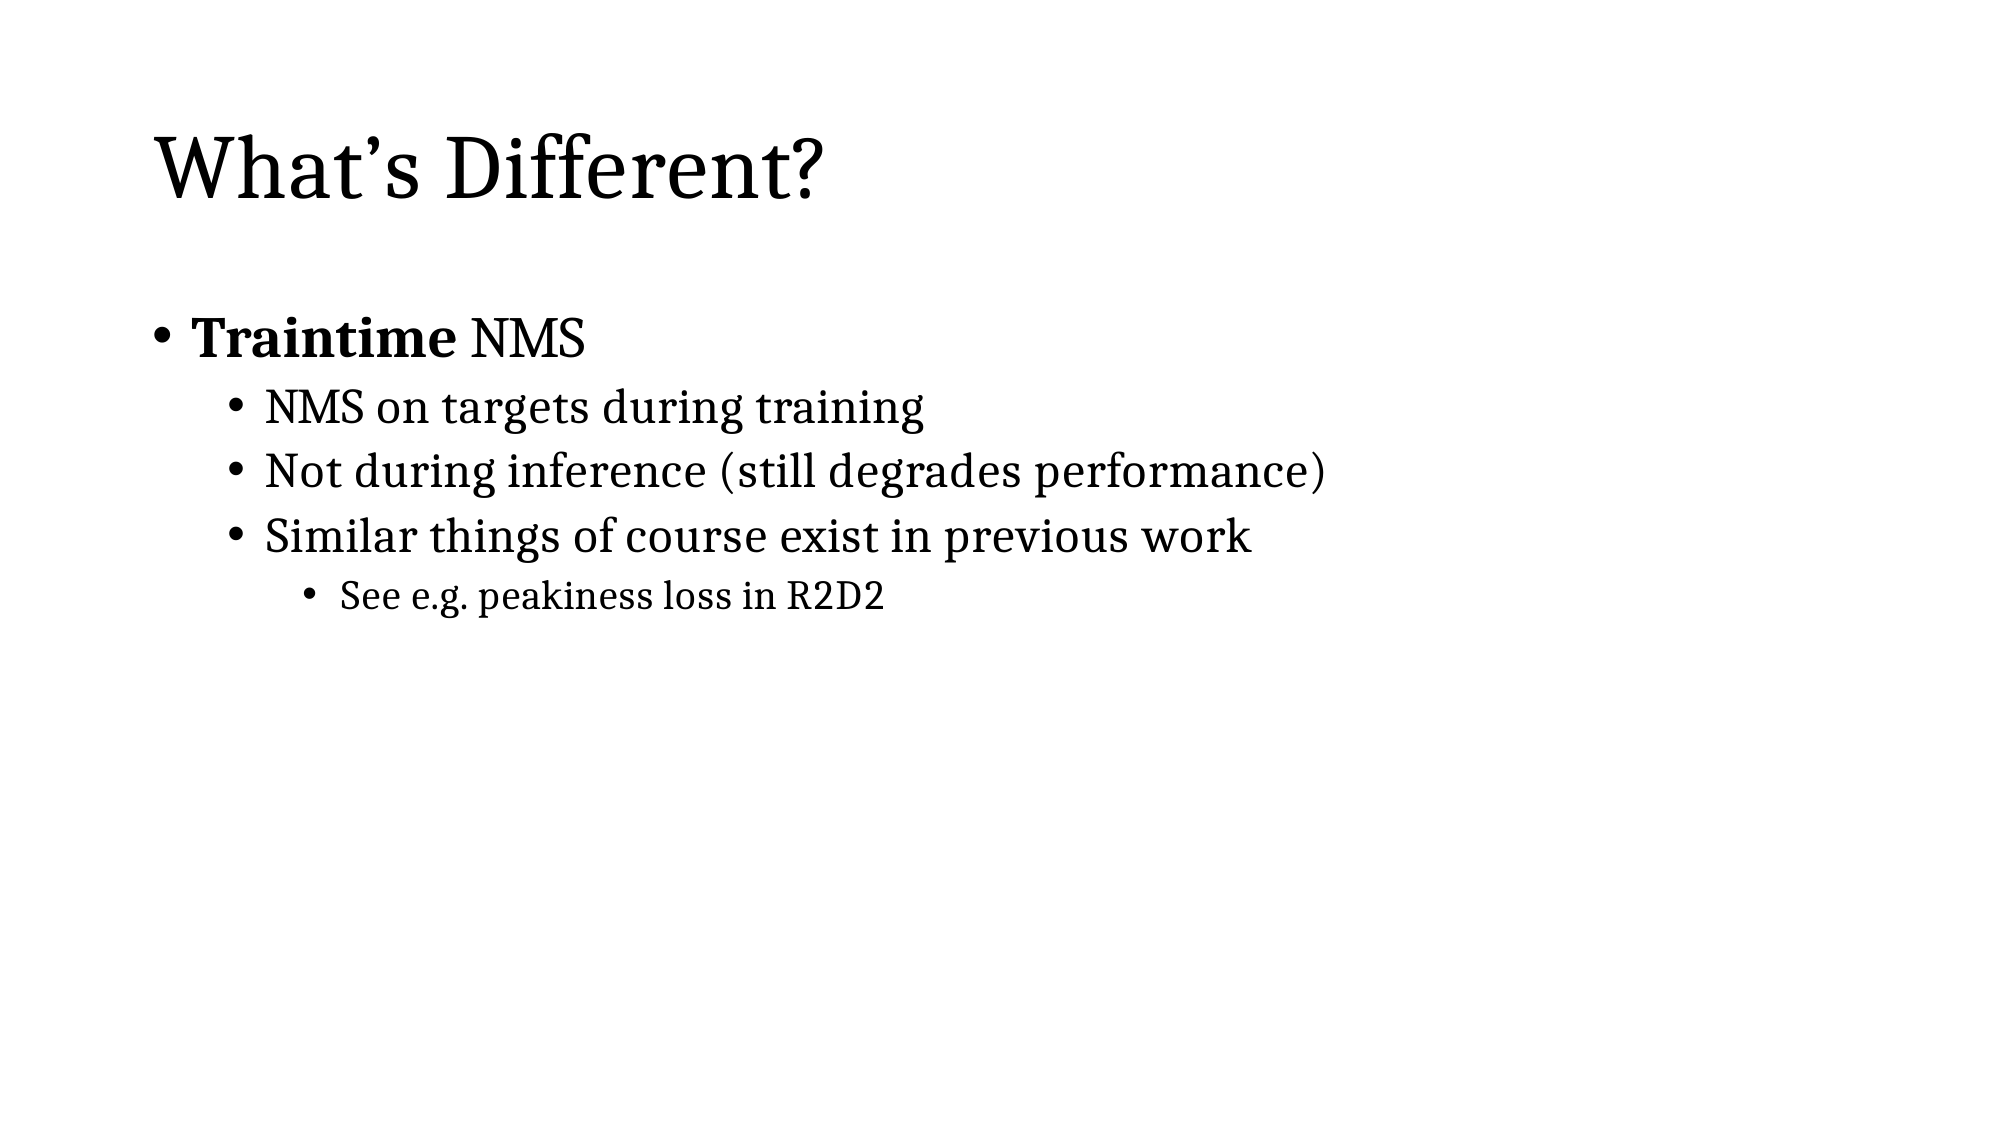

# What’s Different?
Traintime NMS
NMS on targets during training
Not during inference (still degrades performance)
Similar things of course exist in previous work
See e.g. peakiness loss in R2D2